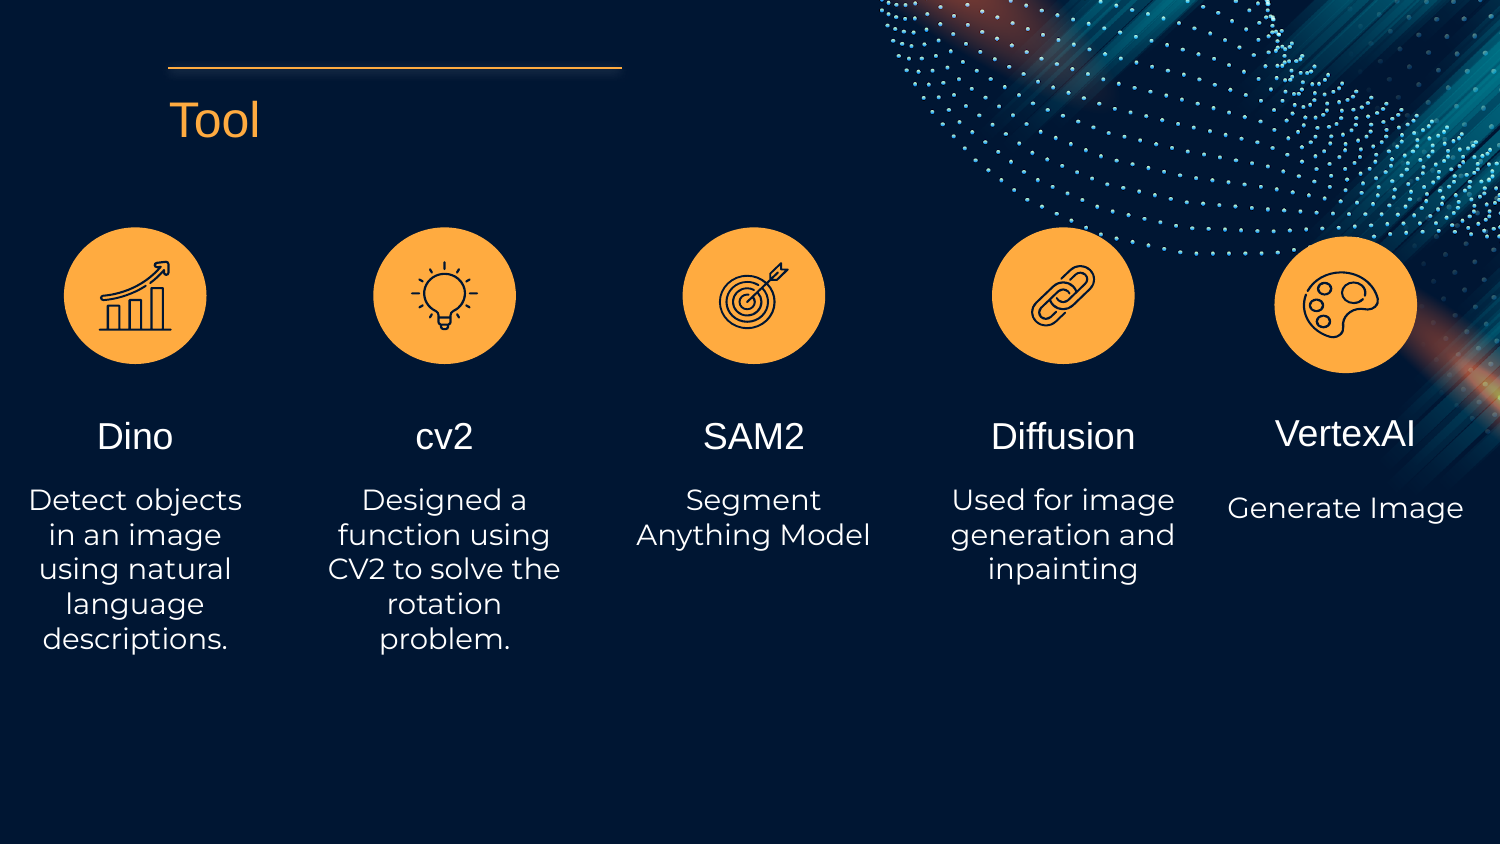

# Tool

VertexAI
Dino
cv2
SAM2
Diffusion
Detect objects in an image using natural language descriptions.
Designed a function using CV2 to solve the rotation problem.
Segment Anything Model
Used for image generation and inpainting
Generate Image